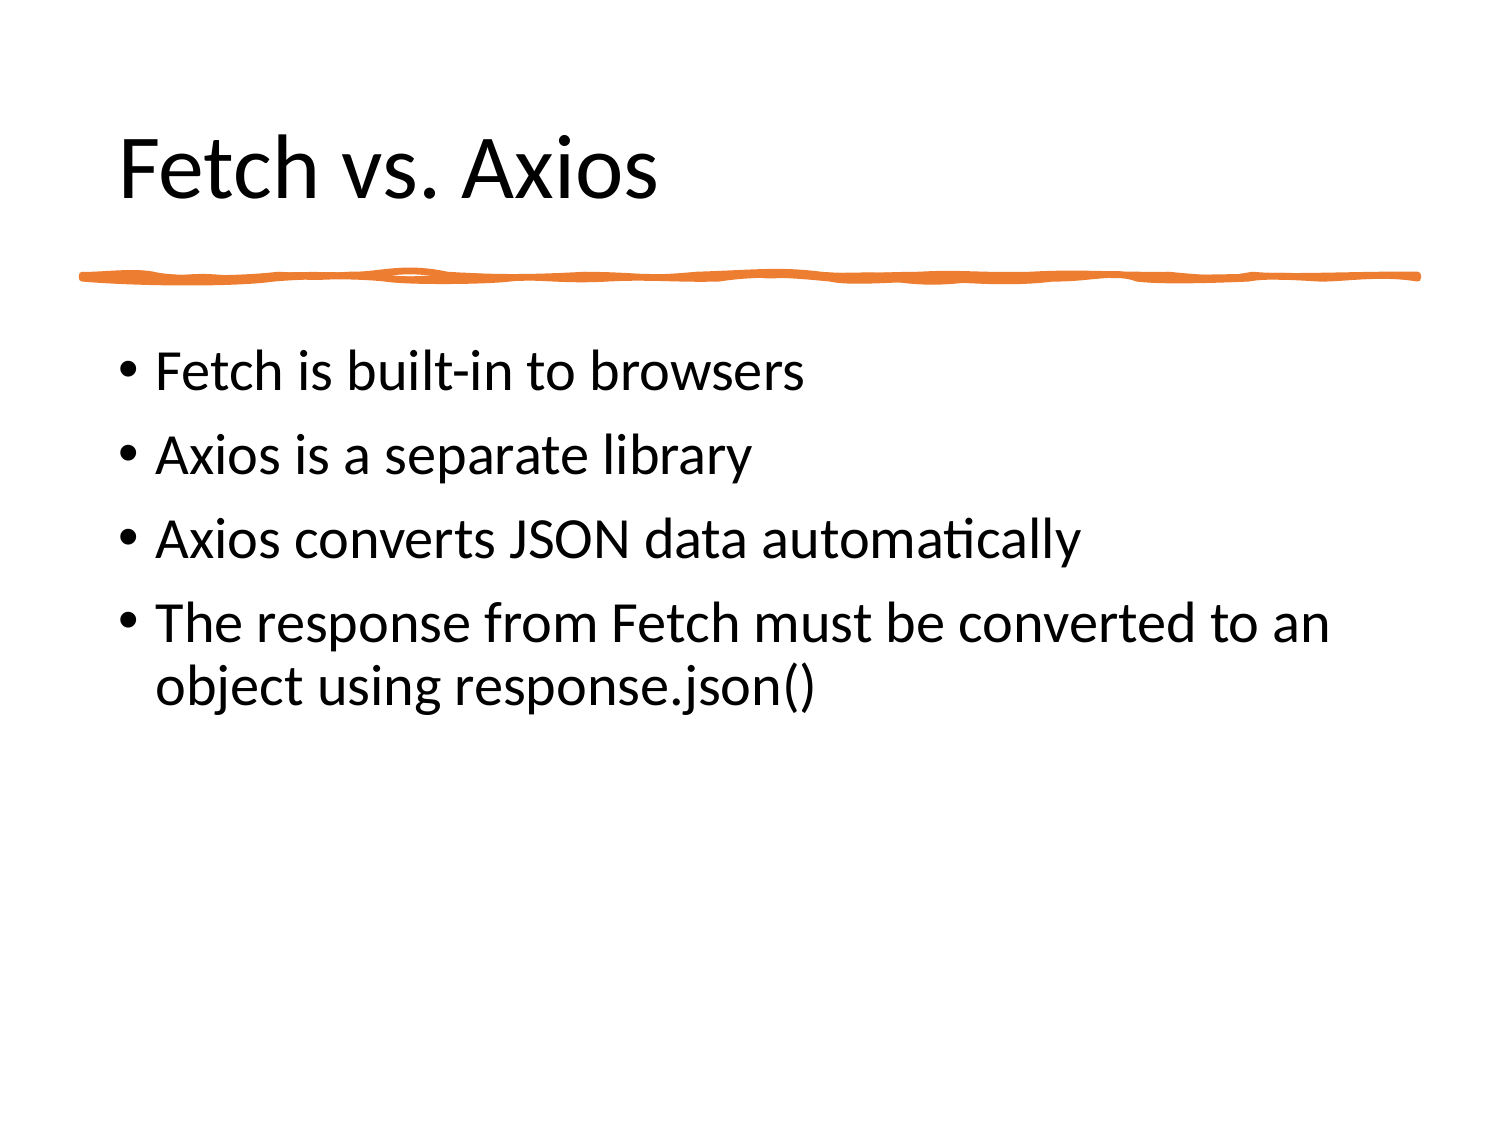

# Fetch vs. Axios
Fetch is built-in to browsers
Axios is a separate library
Axios converts JSON data automatically
The response from Fetch must be converted to an object using response.json()